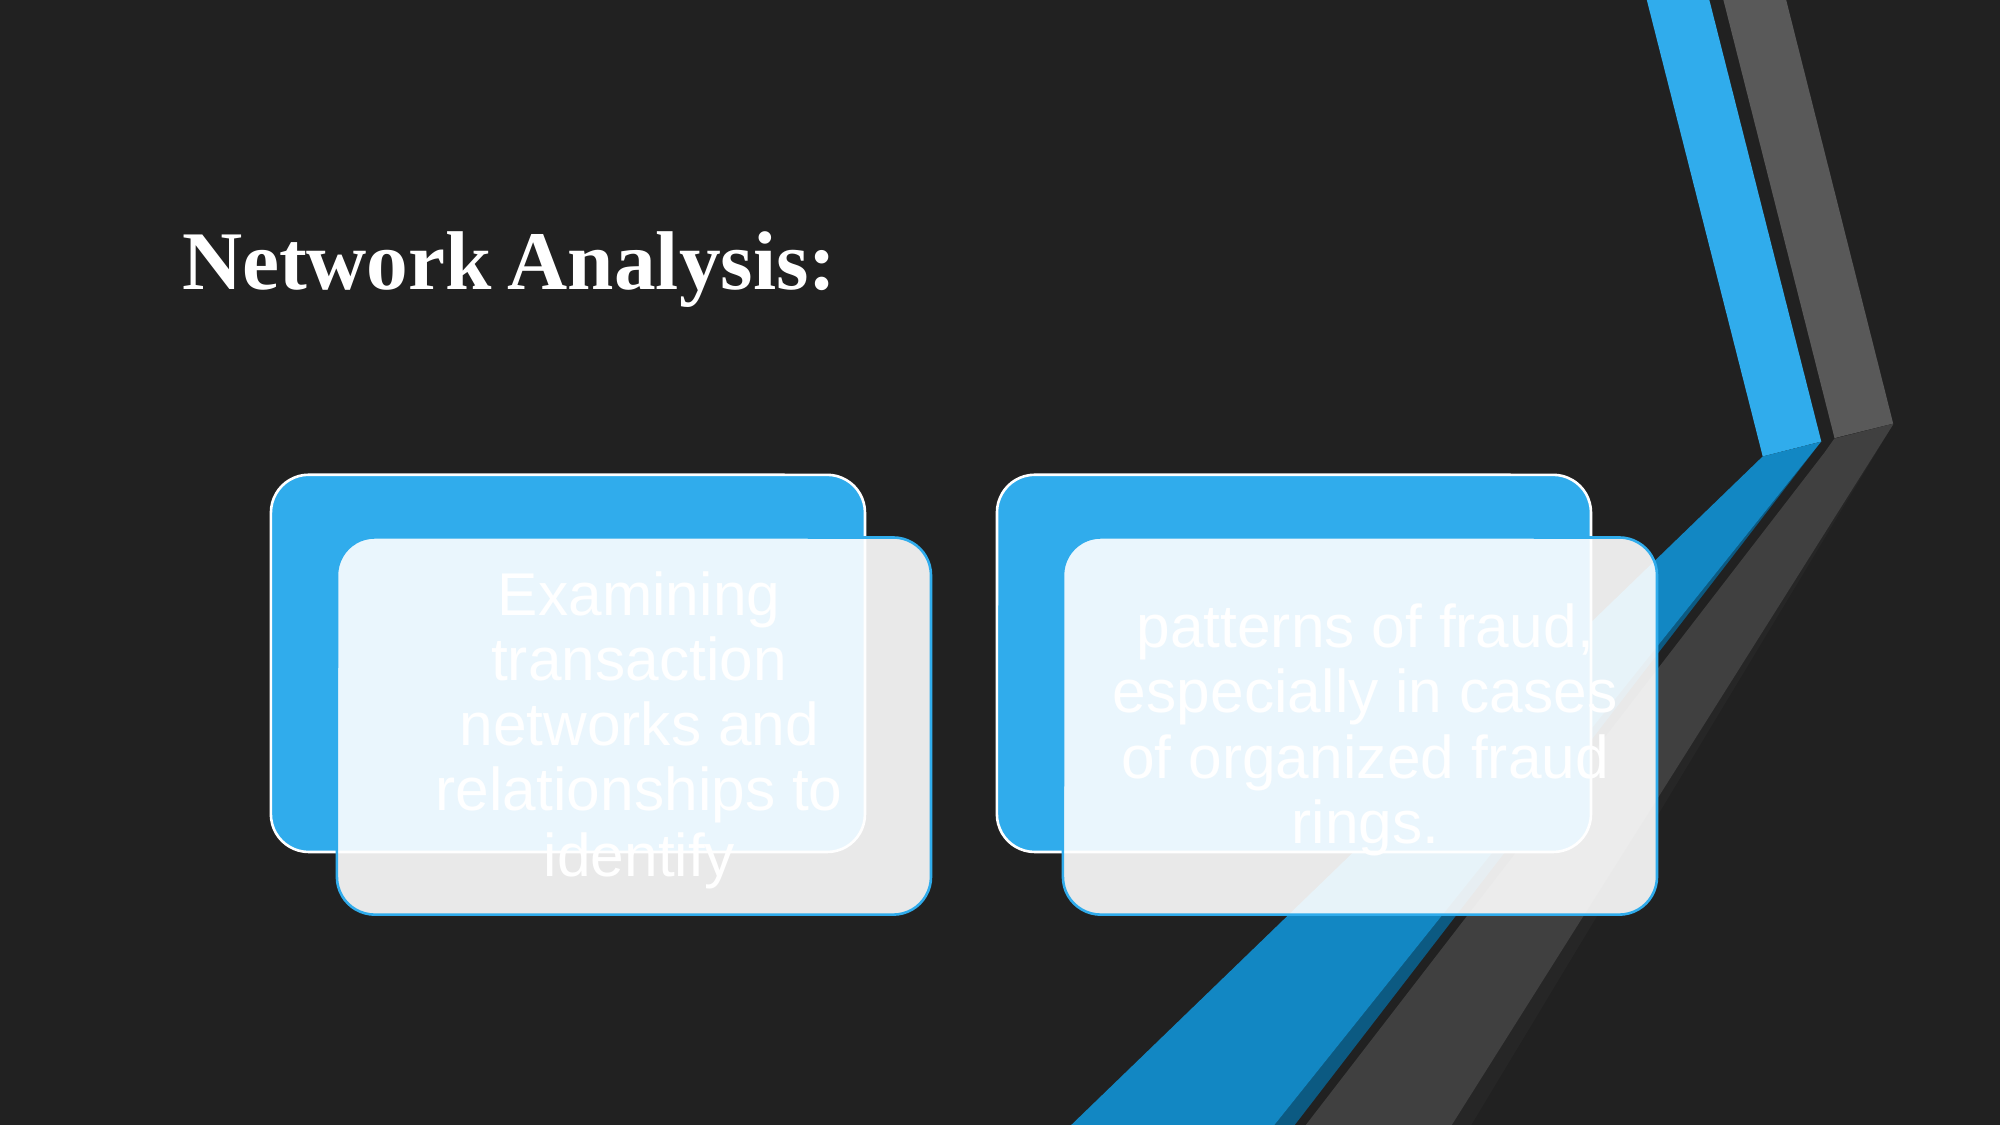

# Network Analysis:
Examining transaction networks and relationships to identify
patterns of fraud, especially in cases of organized fraud rings.